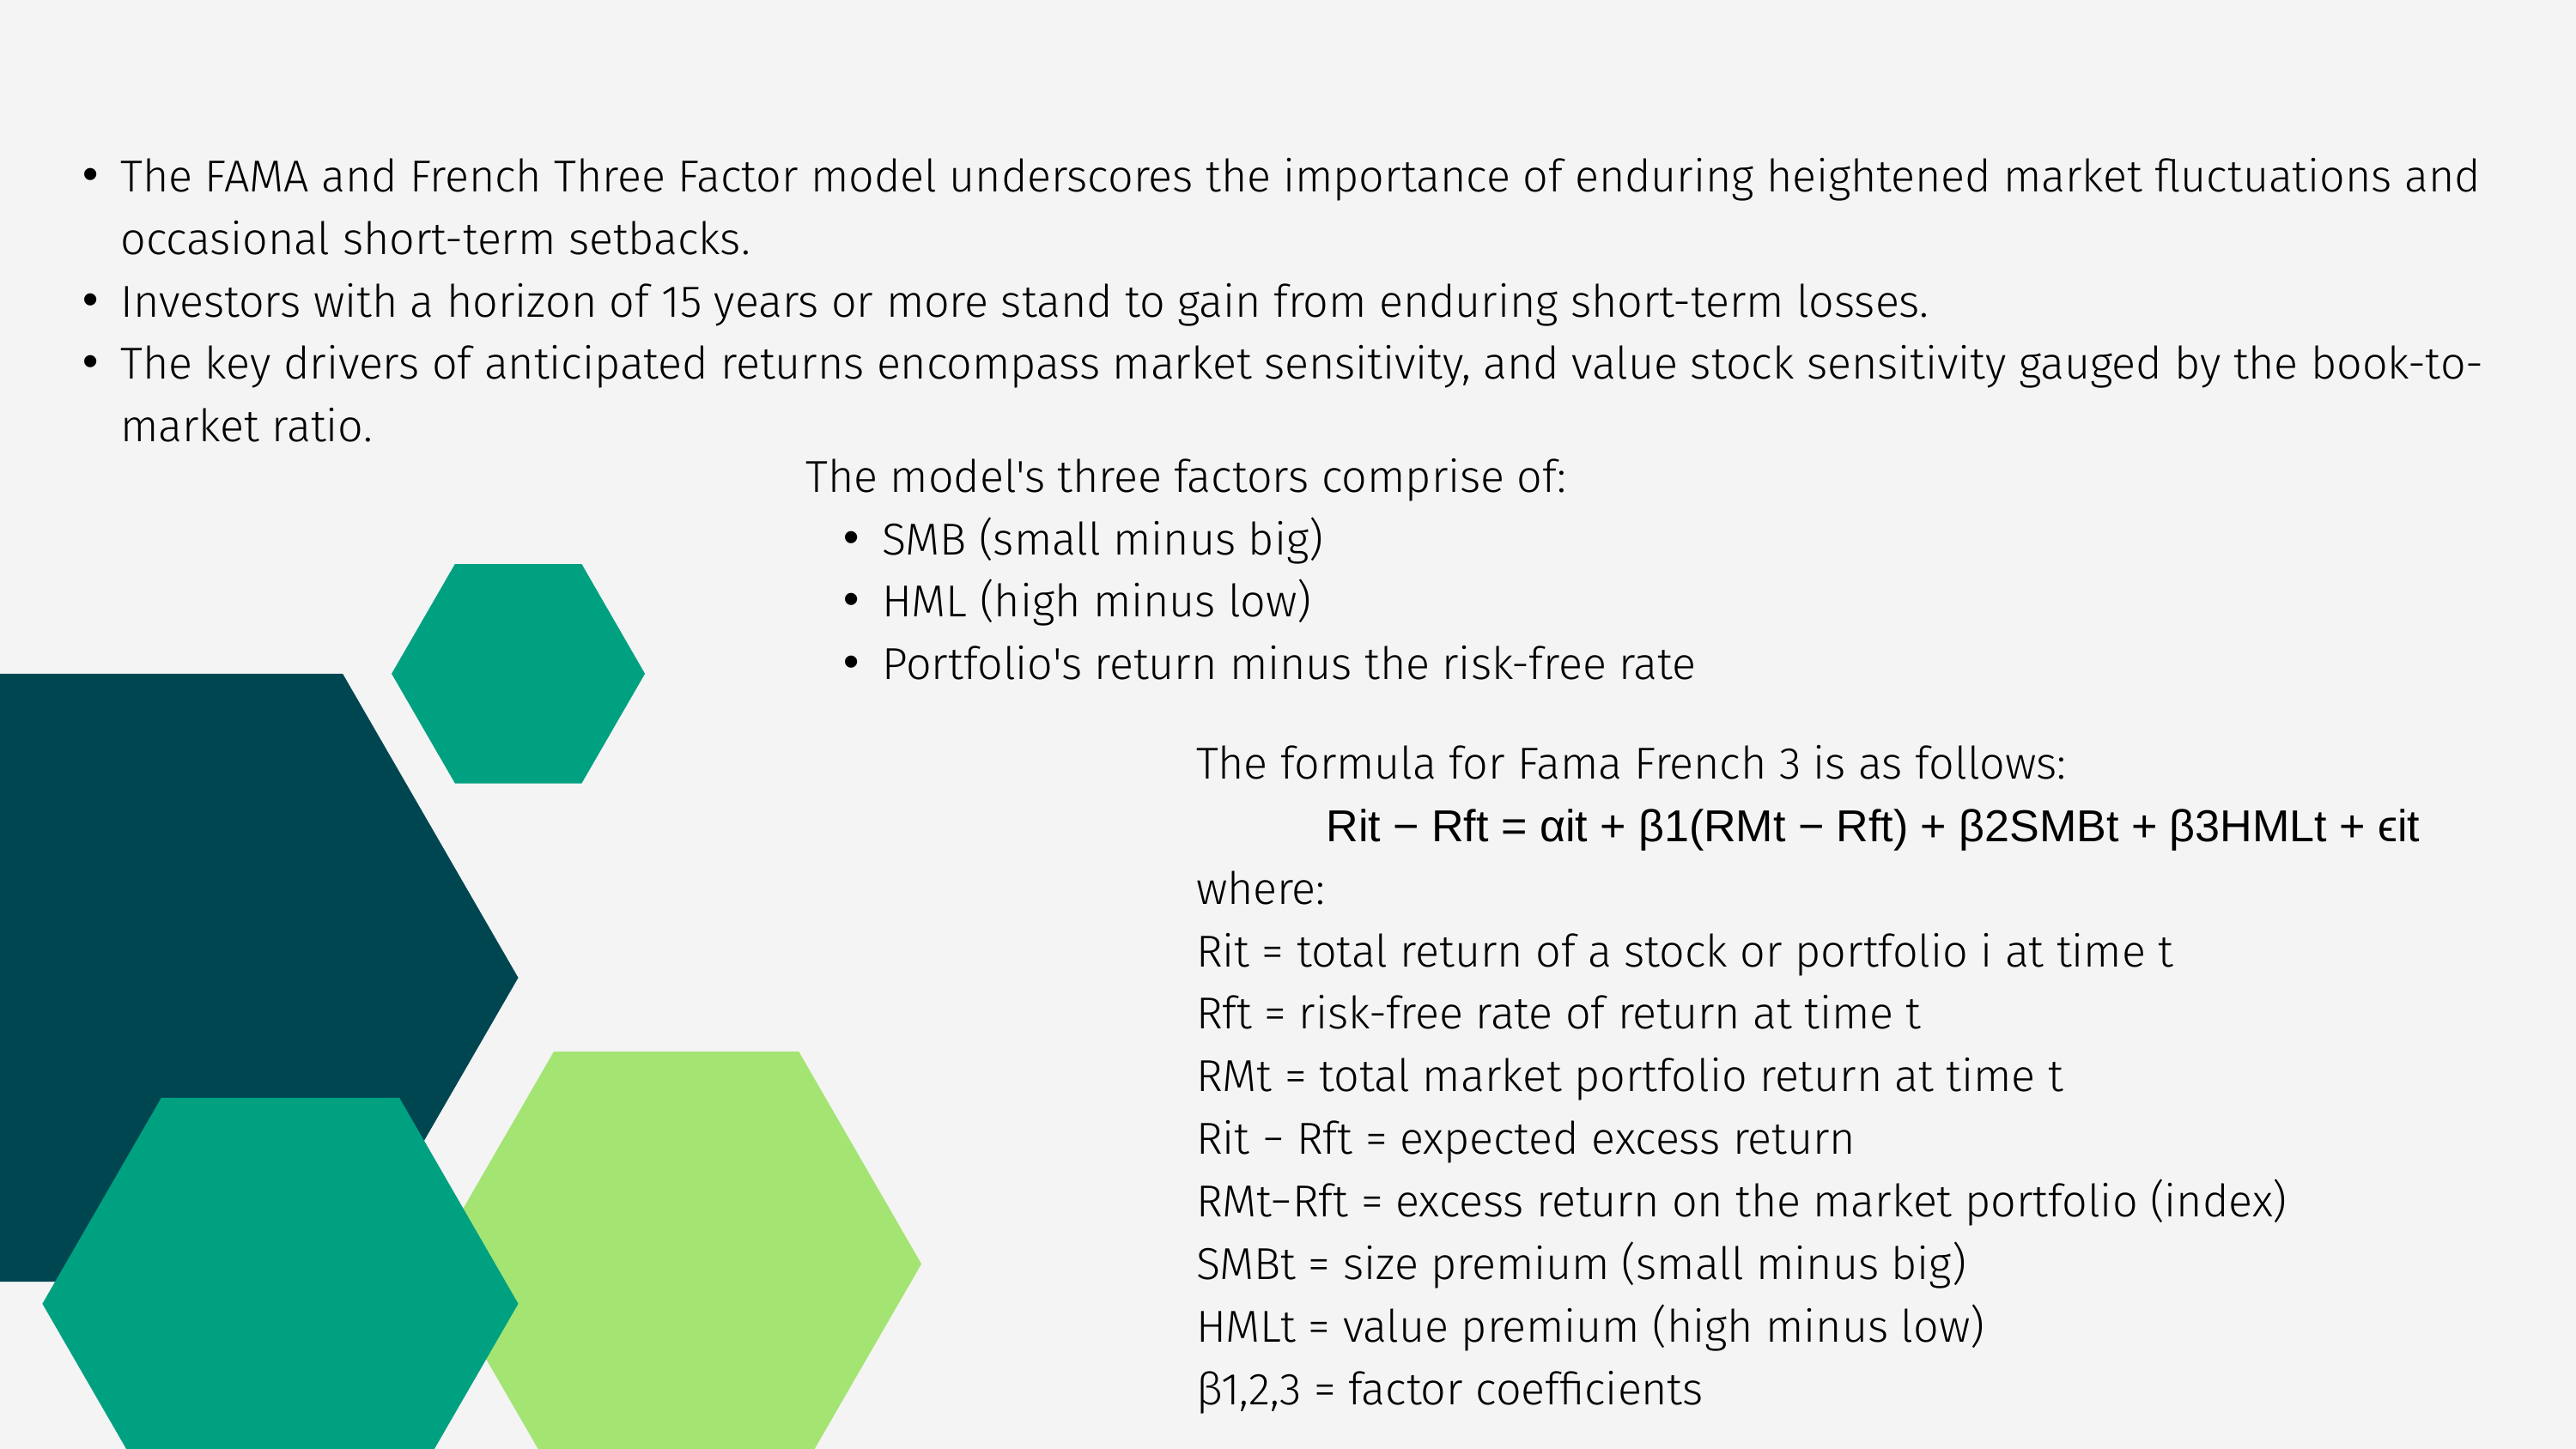

The FAMA and French Three Factor model underscores the importance of enduring heightened market fluctuations and occasional short-term setbacks.
Investors with a horizon of 15 years or more stand to gain from enduring short-term losses.
The key drivers of anticipated returns encompass market sensitivity, and value stock sensitivity gauged by the book-to-market ratio.
The model's three factors comprise of:
SMB (small minus big)
HML (high minus low)
Portfolio's return minus the risk-free rate

The formula for Fama French 3 is as follows:
Rit − Rft = αit + β1(RMt − Rft) + β2SMBt + β3HMLt + ϵit
where:
Rit = total return of a stock or portfolio i at time t
Rft​ = risk-free rate of return at time t
RMt ​= total market portfolio return at time t
Rit ​− Rft ​= expected excess return
RMt​−Rft​ = excess return on the market portfolio (index)
SMBt​ = size premium (small minus big)
HMLt​ = value premium (high minus low)
β1,2,3​ = factor coefficients​